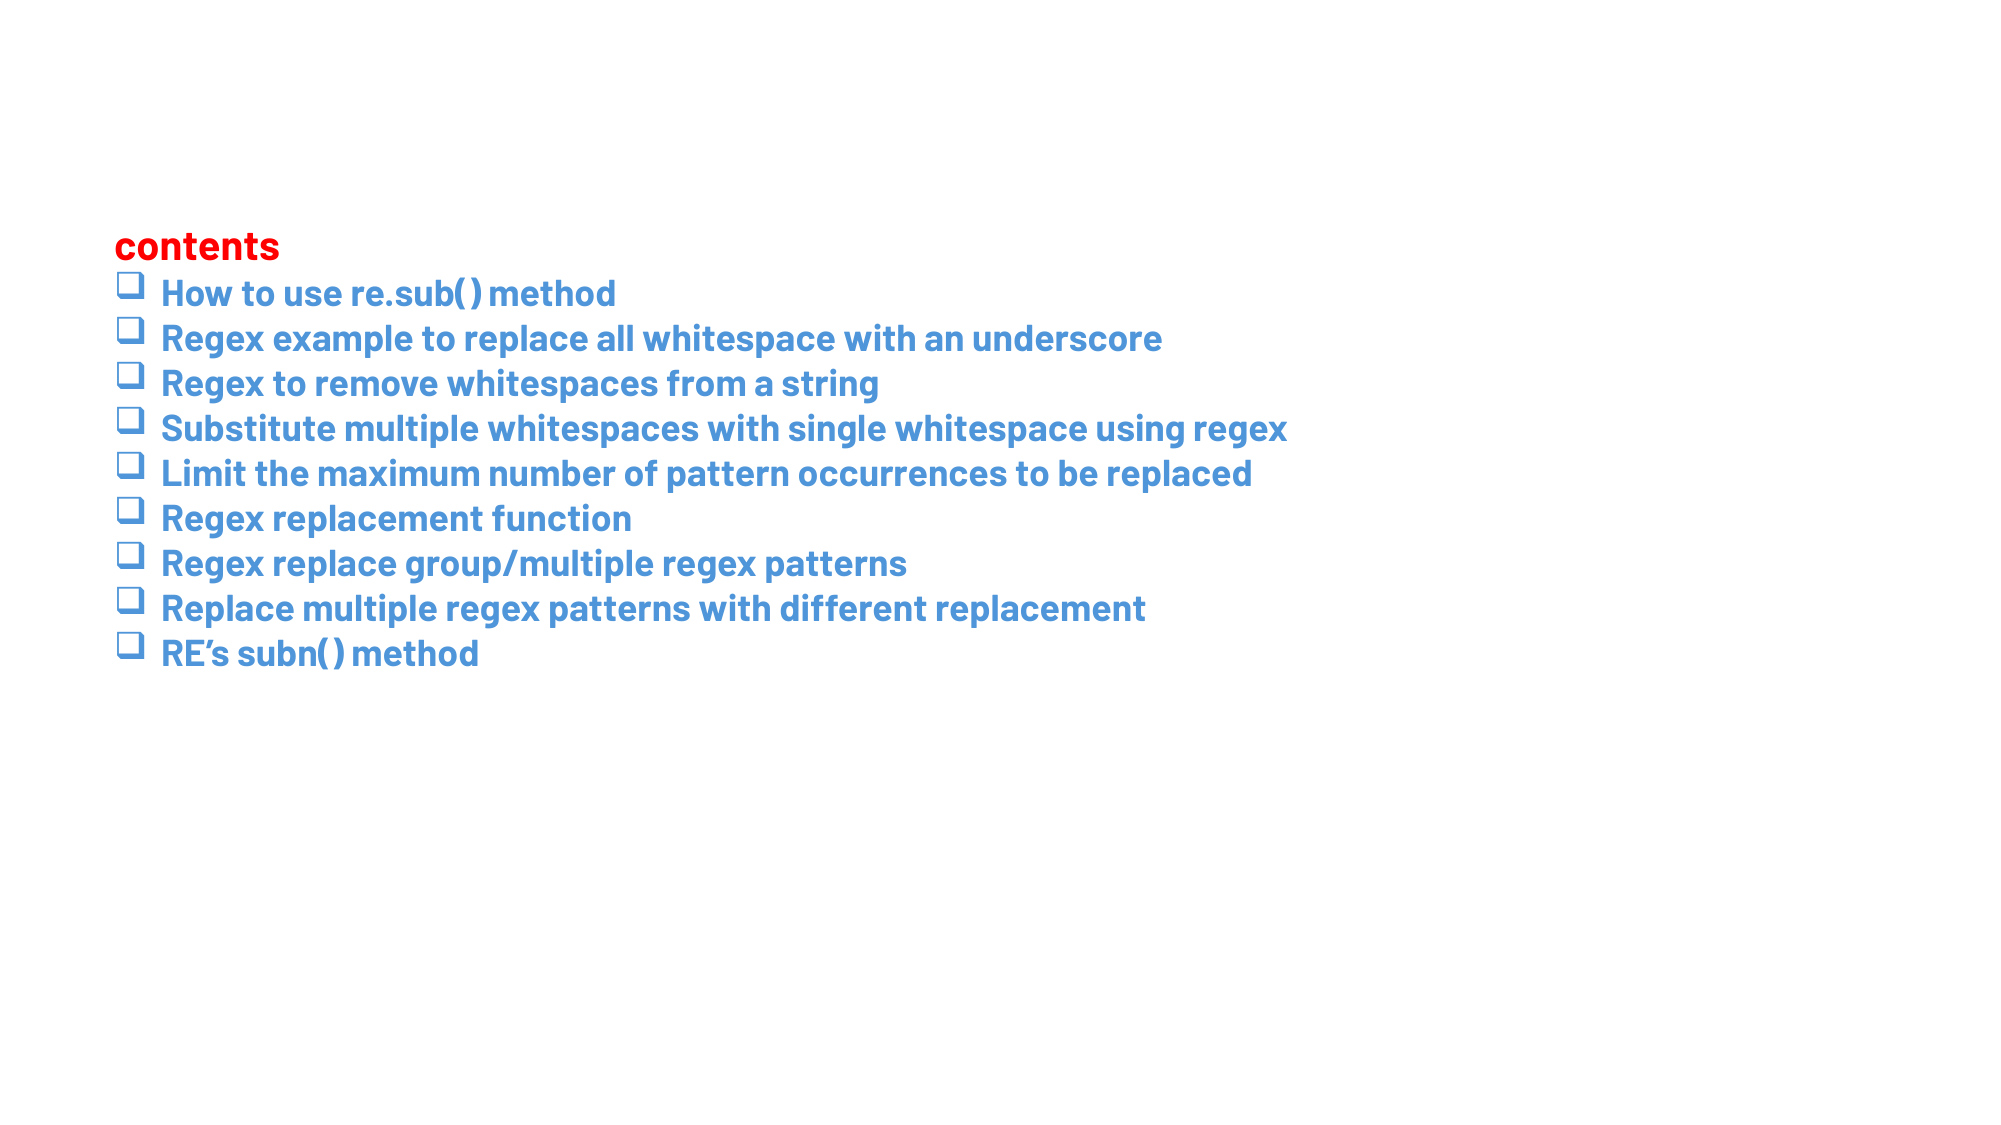

contents
How to use re.sub() method
Regex example to replace all whitespace with an underscore
Regex to remove whitespaces from a string
Substitute multiple whitespaces with single whitespace using regex
Limit the maximum number of pattern occurrences to be replaced
Regex replacement function
Regex replace group/multiple regex patterns
Replace multiple regex patterns with different replacement
RE’s subn() method